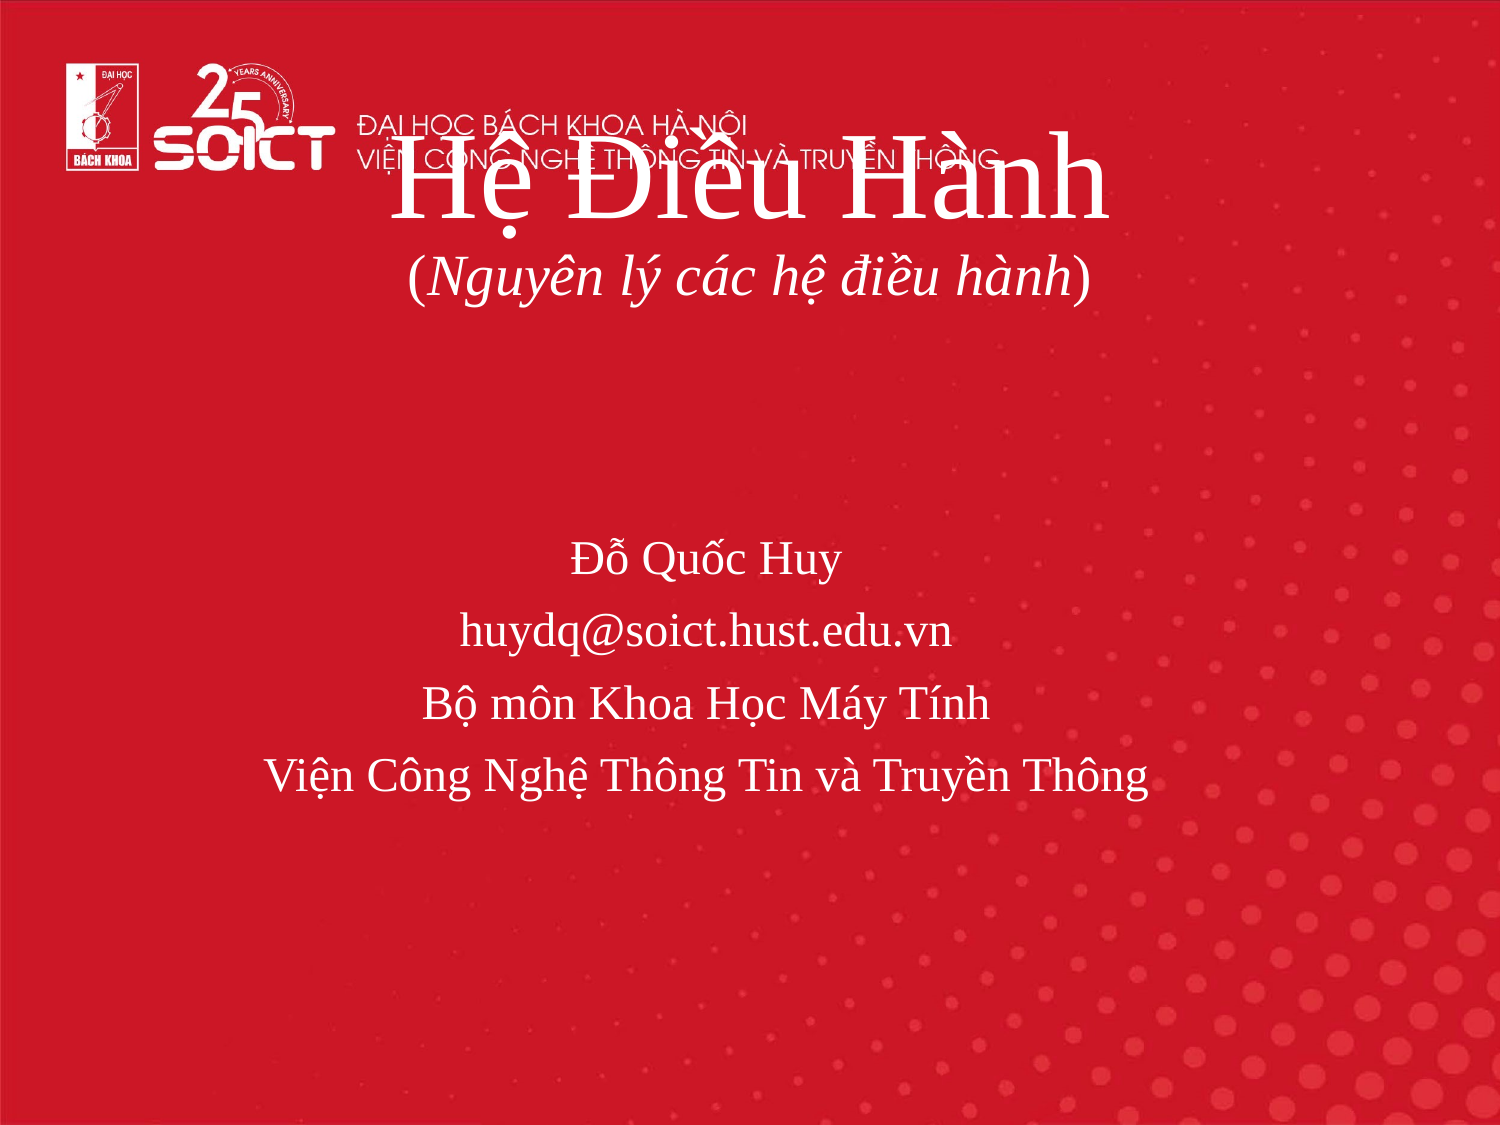

# Hệ Điều Hành (Nguyên lý các hệ điều hành)
Đỗ Quốc Huy
huydq@soict.hust.edu.vn
Bộ môn Khoa Học Máy Tính
Viện Công Nghệ Thông Tin và Truyền Thông